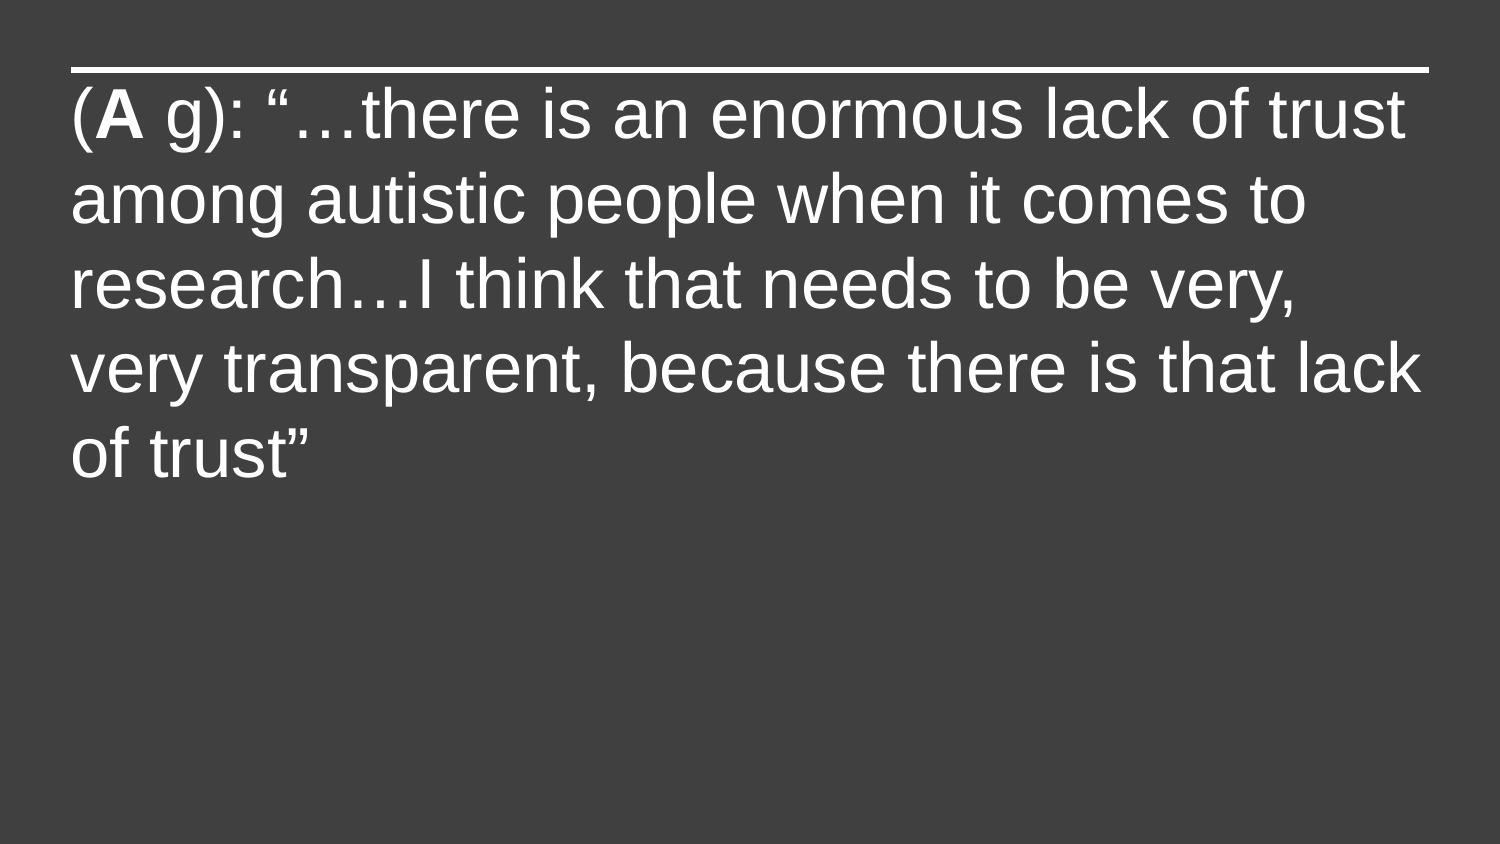

(A g): “…there is an enormous lack of trust among autistic people when it comes to research…I think that needs to be very, very transparent, because there is that lack of trust”